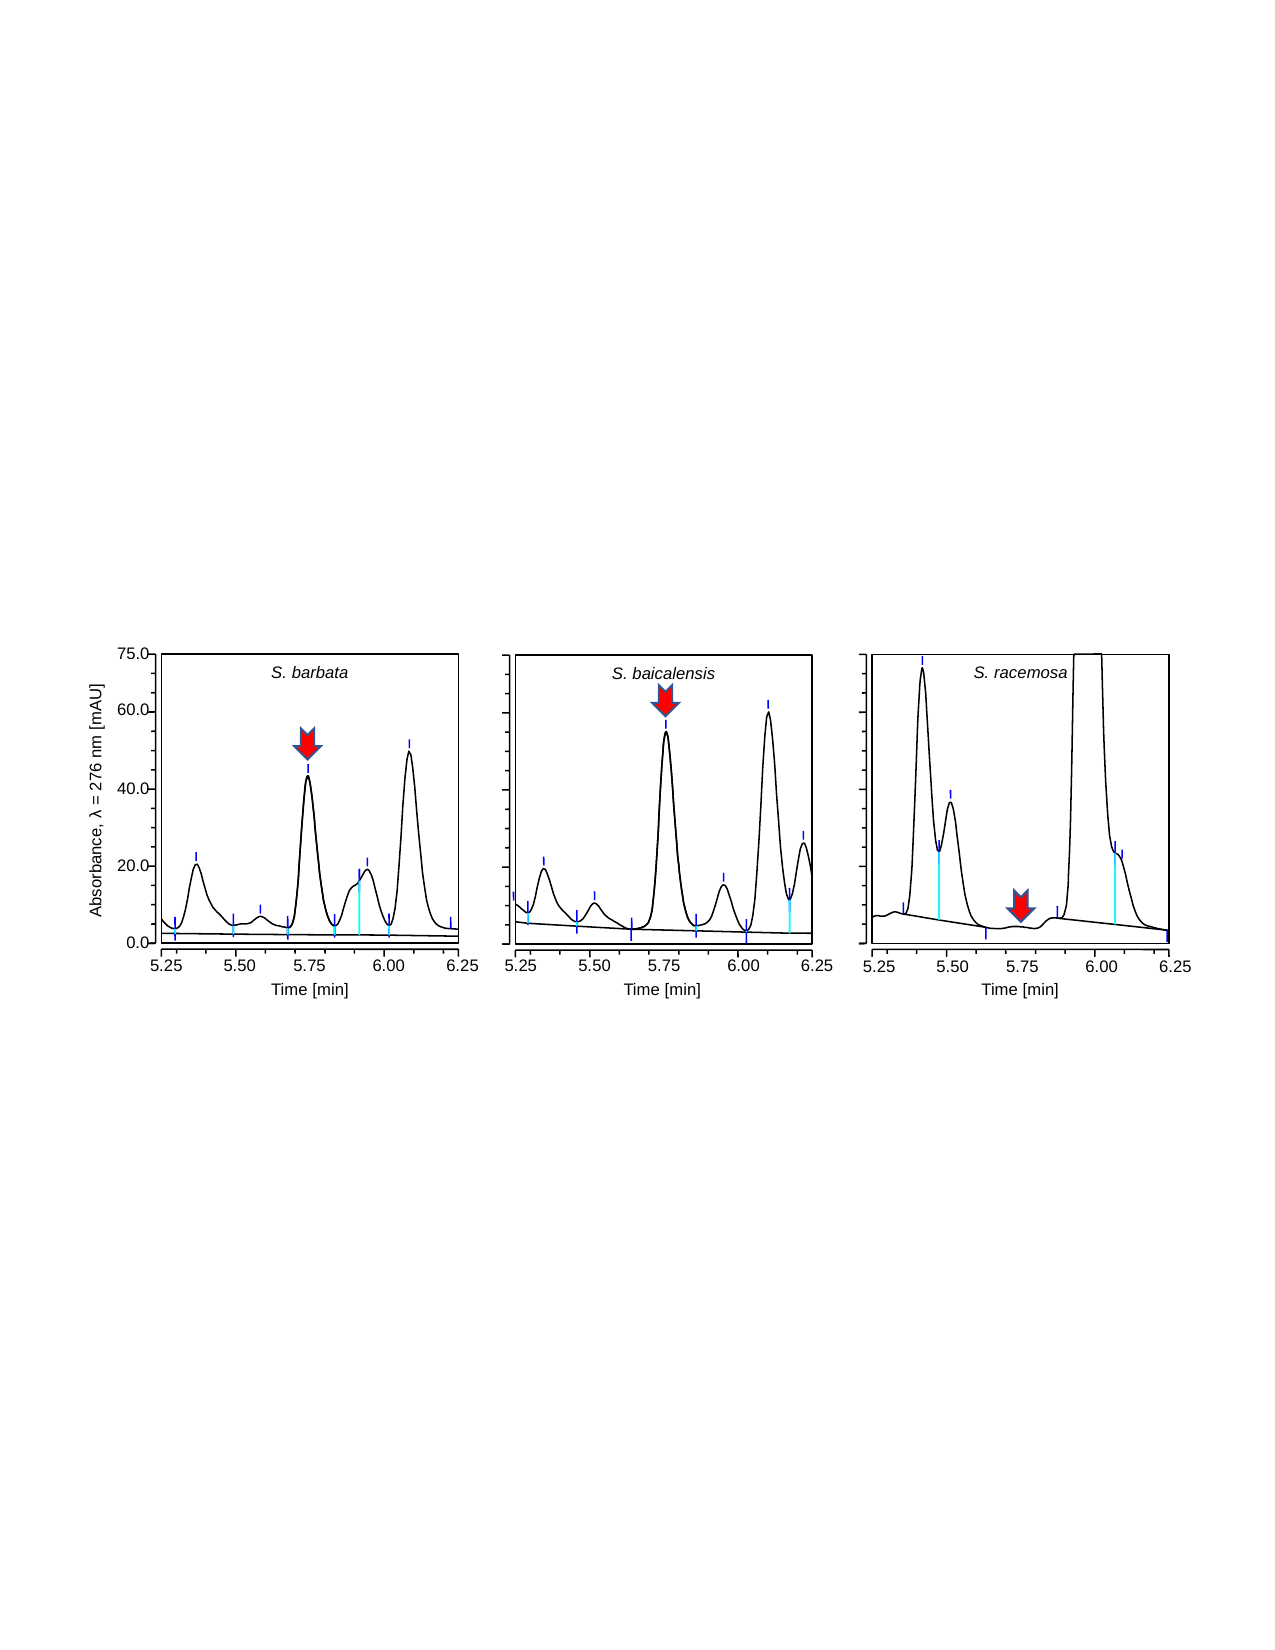

75.0

S. barbata

60.0

40.0

20.0

0.0

S. racemosa

S. baicalensis

Absorbance, λ = 276 nm [mAU]

5.75
5.25
5.50
6.00
6.25
5.75
5.25
5.50
6.00
6.25
5.75
5.25
5.50
6.00
6.25
Time [min]
Time [min]
Time [min]